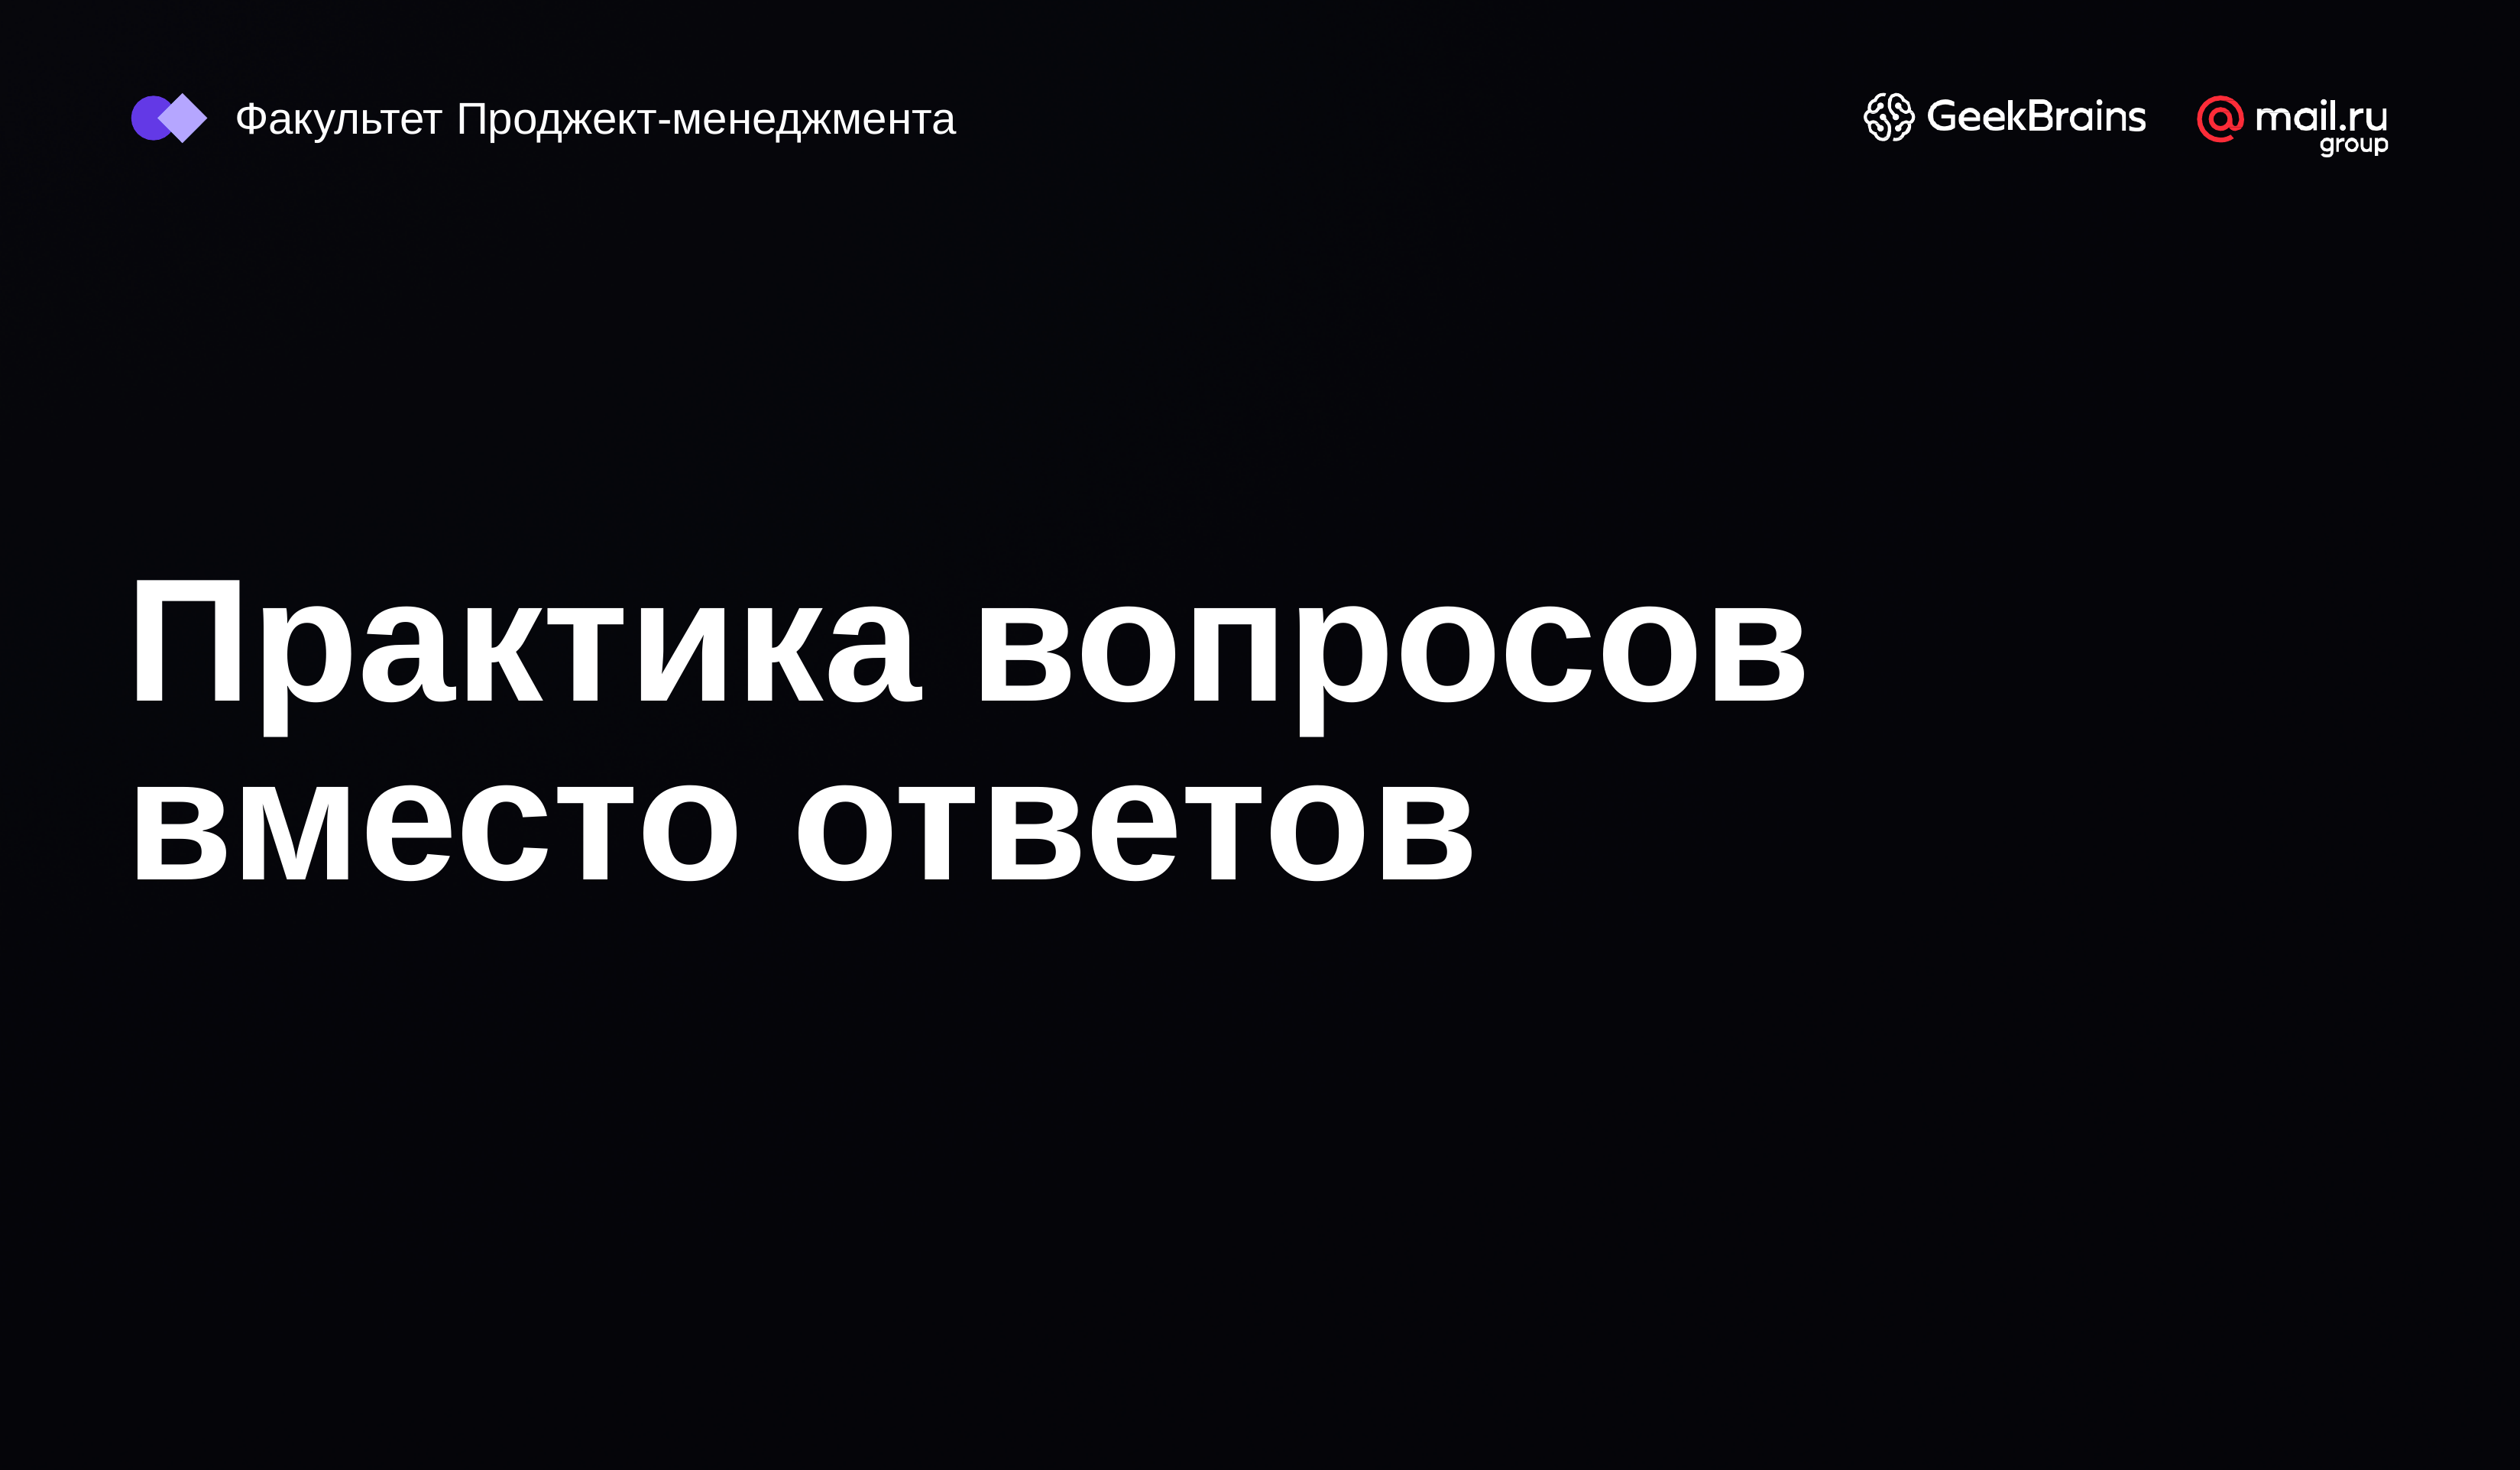

Факультет Проджект-менеджмента

# Практика вопросов вместо ответов